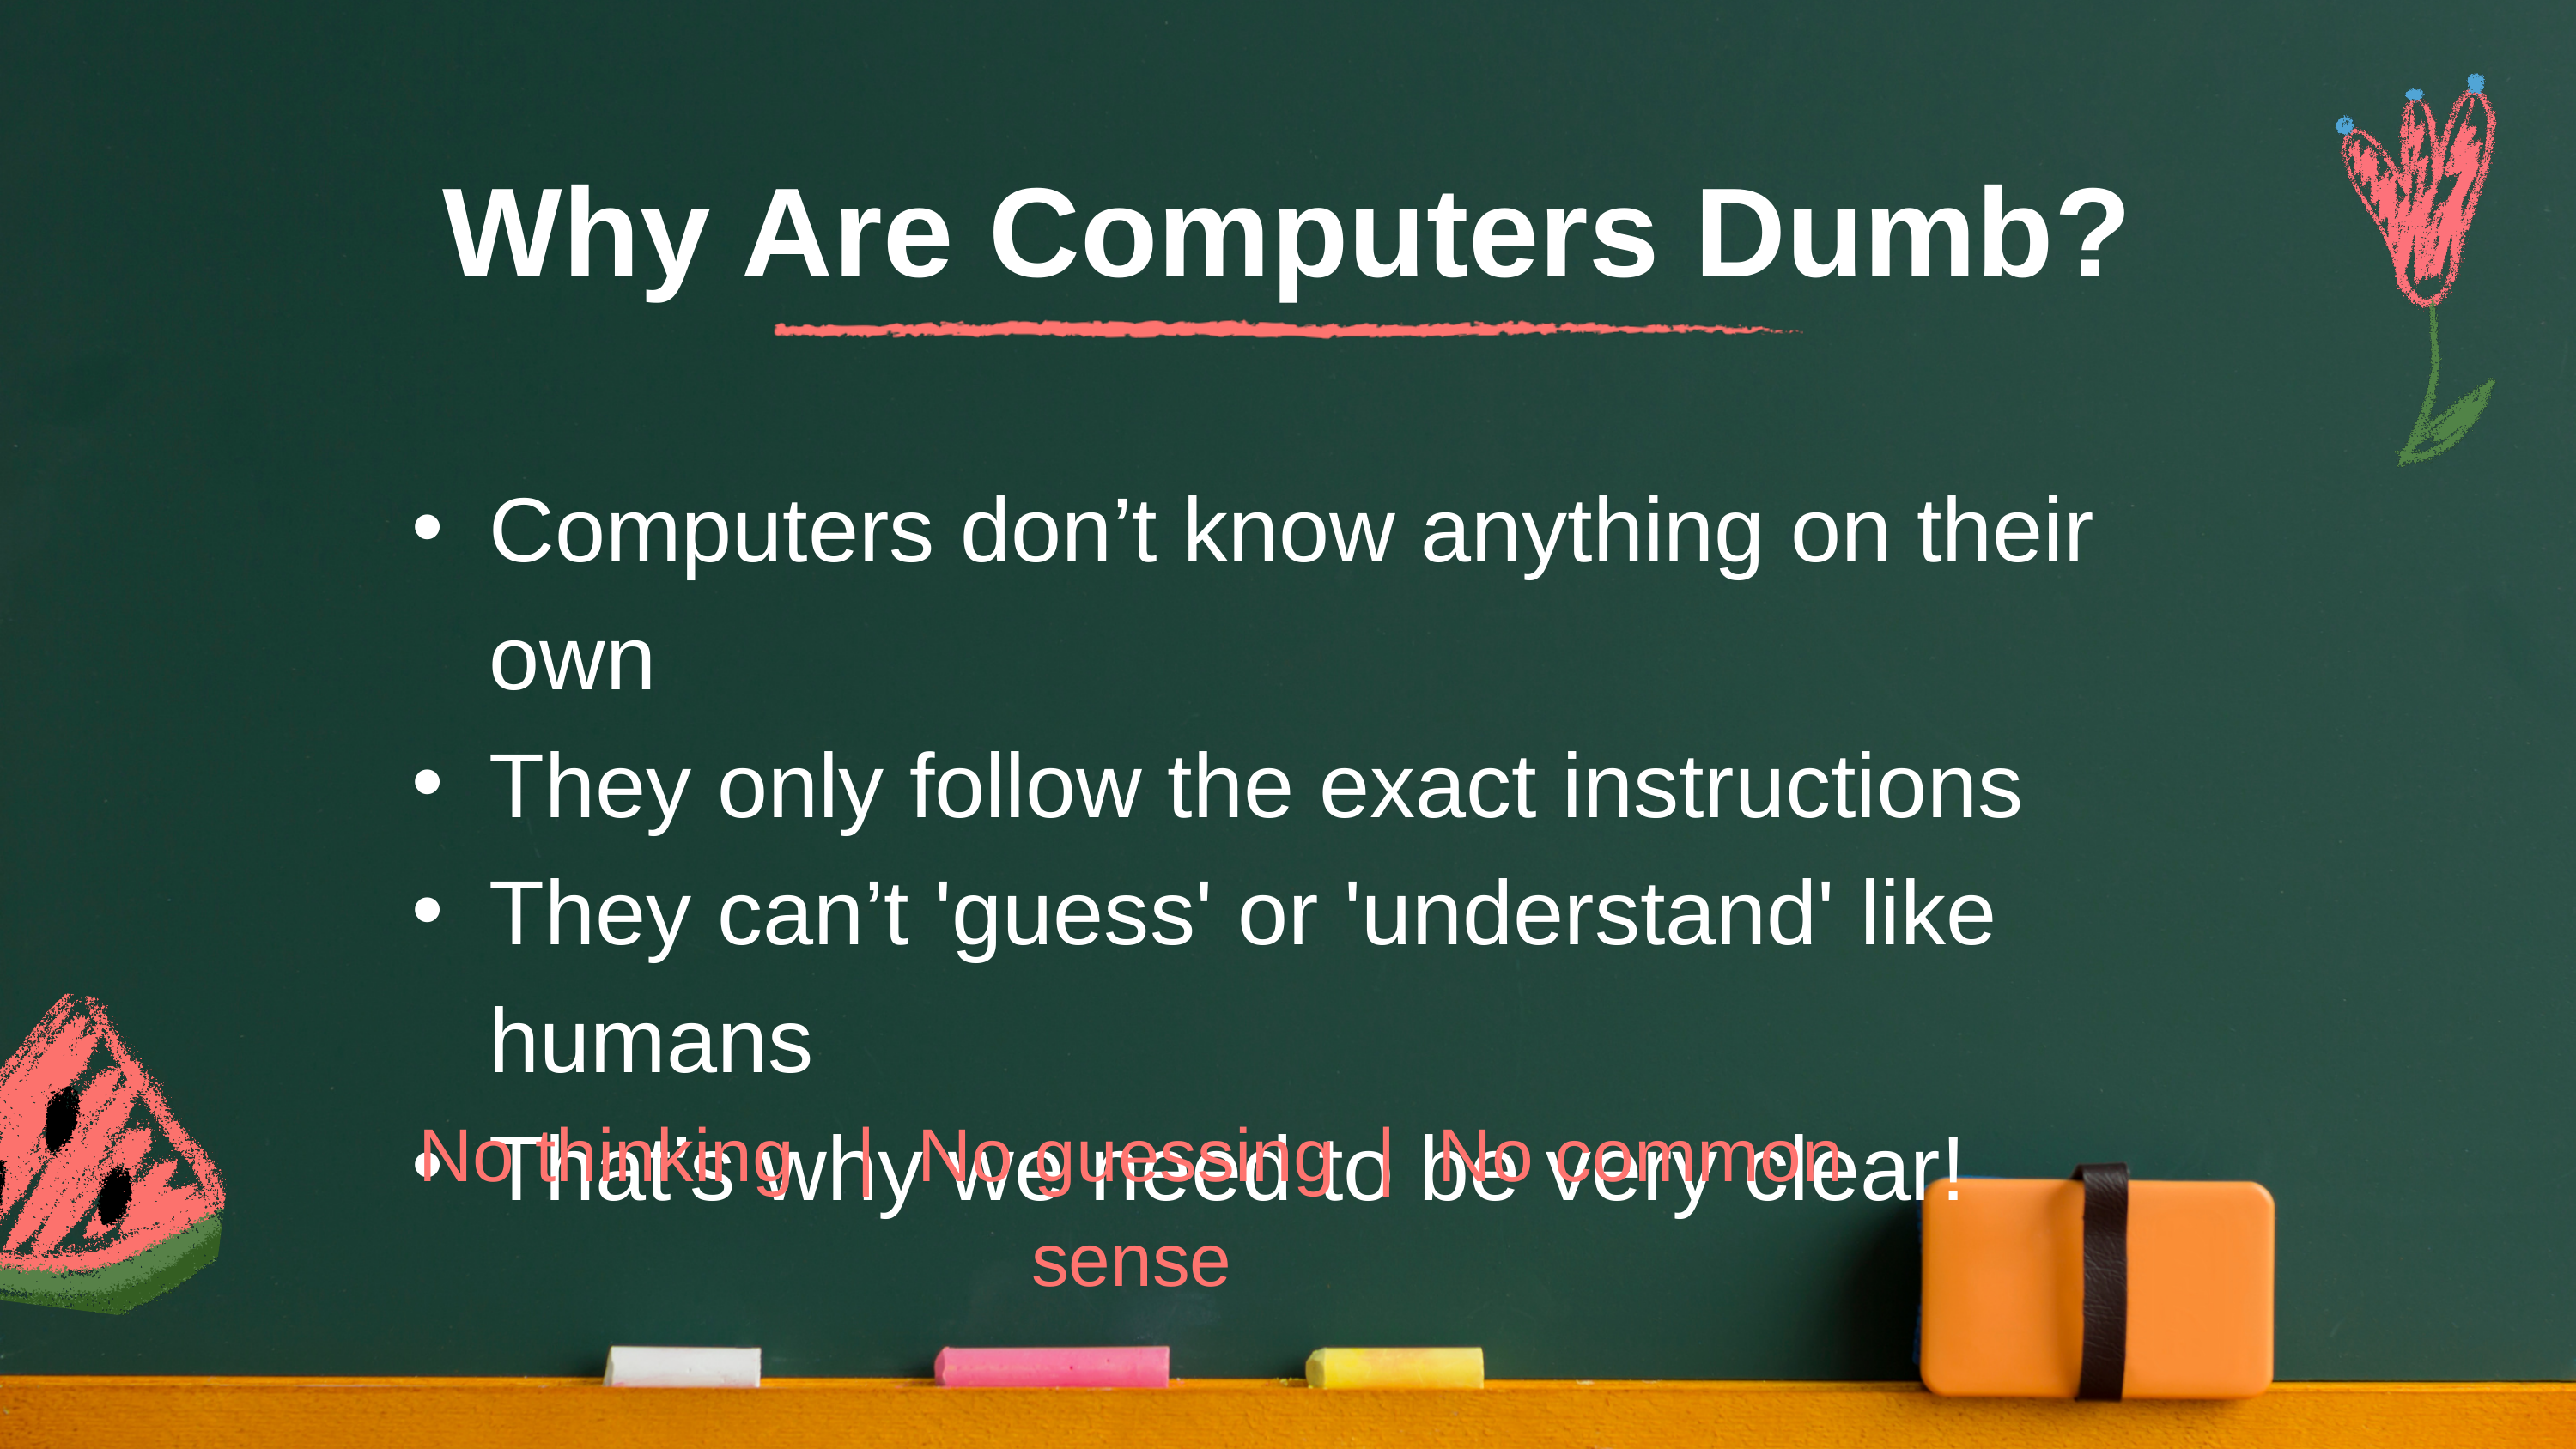

Why Are Computers Dumb?

Computers don’t know anything on their own
They only follow the exact instructions
They can’t 'guess' or 'understand' like humans
That’s why we need to be very clear!

No thinking   |  No guessing  |  No common sense